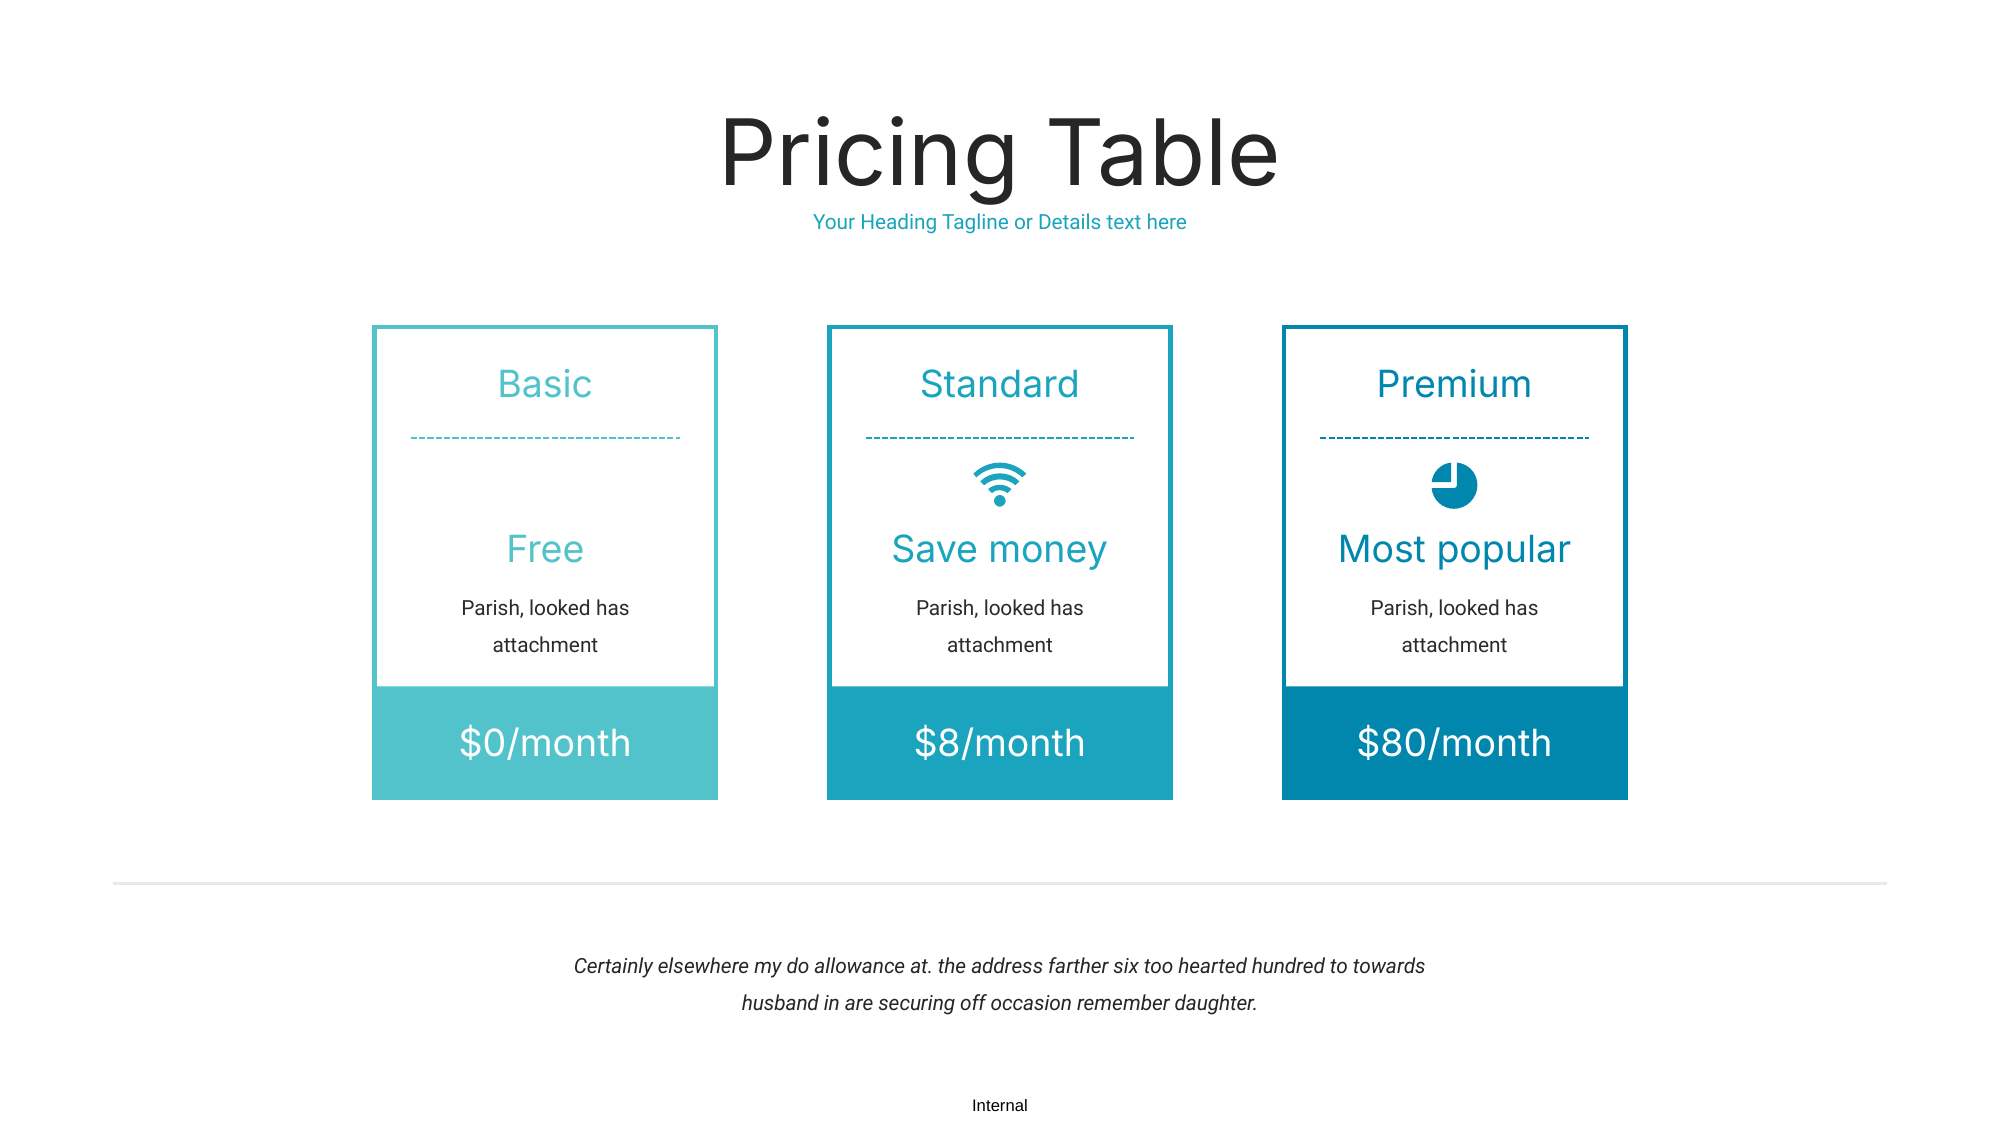

Pricing Table
Your Heading Tagline or Details text here

Basic
Standard
Premium

Free
Save money
Most popular
Parish, looked has attachment
Parish, looked has attachment
Parish, looked has attachment

$0/month
$8/month
$80/month
Certainly elsewhere my do allowance at. the address farther six too hearted hundred to towards husband in are securing off occasion remember daughter.